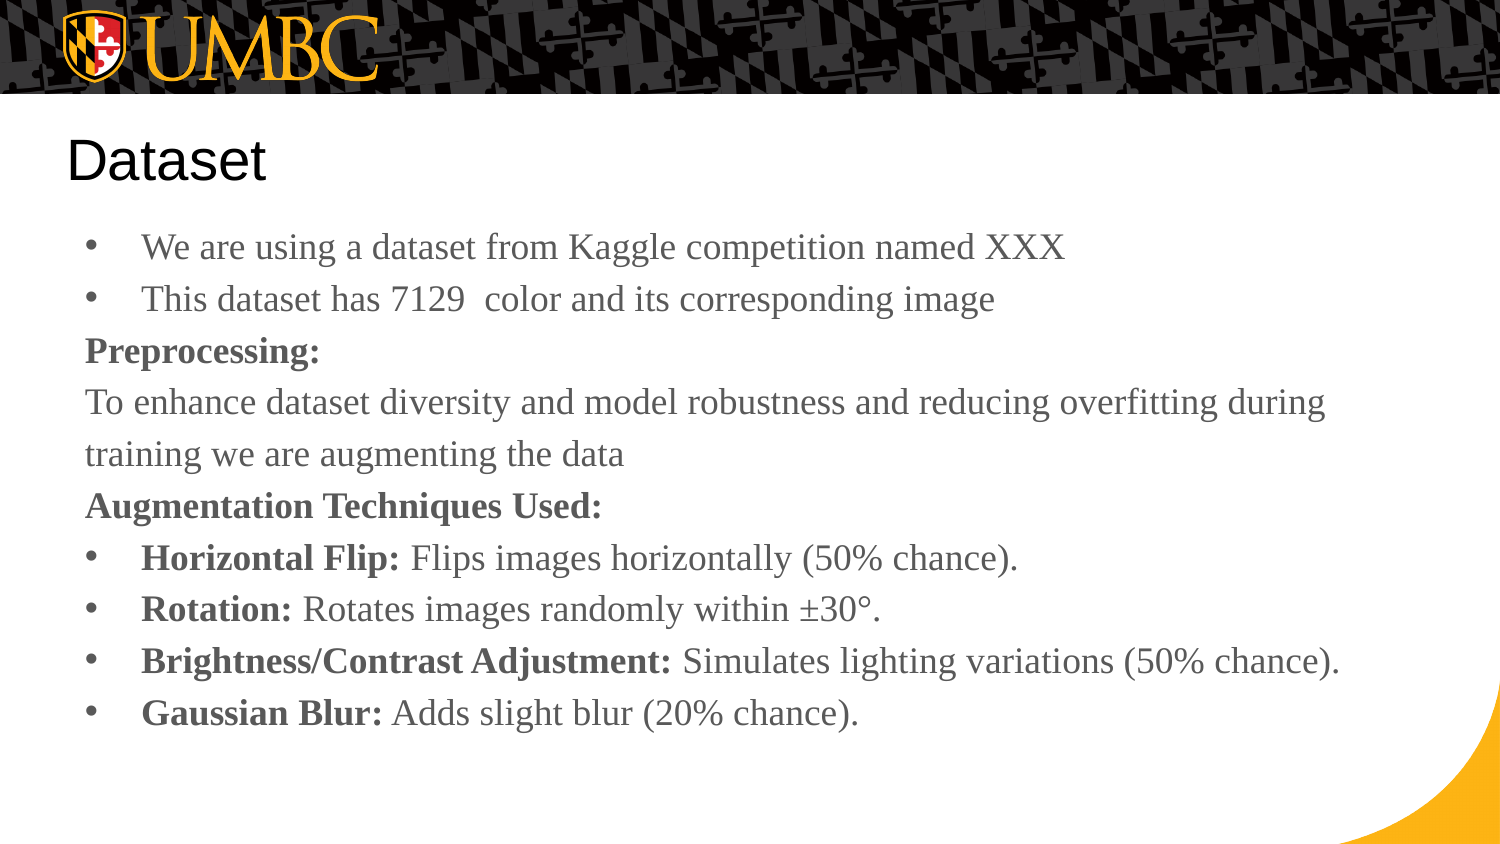

# Dataset
We are using a dataset from Kaggle competition named XXX
This dataset has 7129  color and its corresponding image
Preprocessing:
To enhance dataset diversity and model robustness and reducing overfitting during training we are augmenting the data
Augmentation Techniques Used:
Horizontal Flip: Flips images horizontally (50% chance).
Rotation: Rotates images randomly within ±30°.
Brightness/Contrast Adjustment: Simulates lighting variations (50% chance).
Gaussian Blur: Adds slight blur (20% chance).